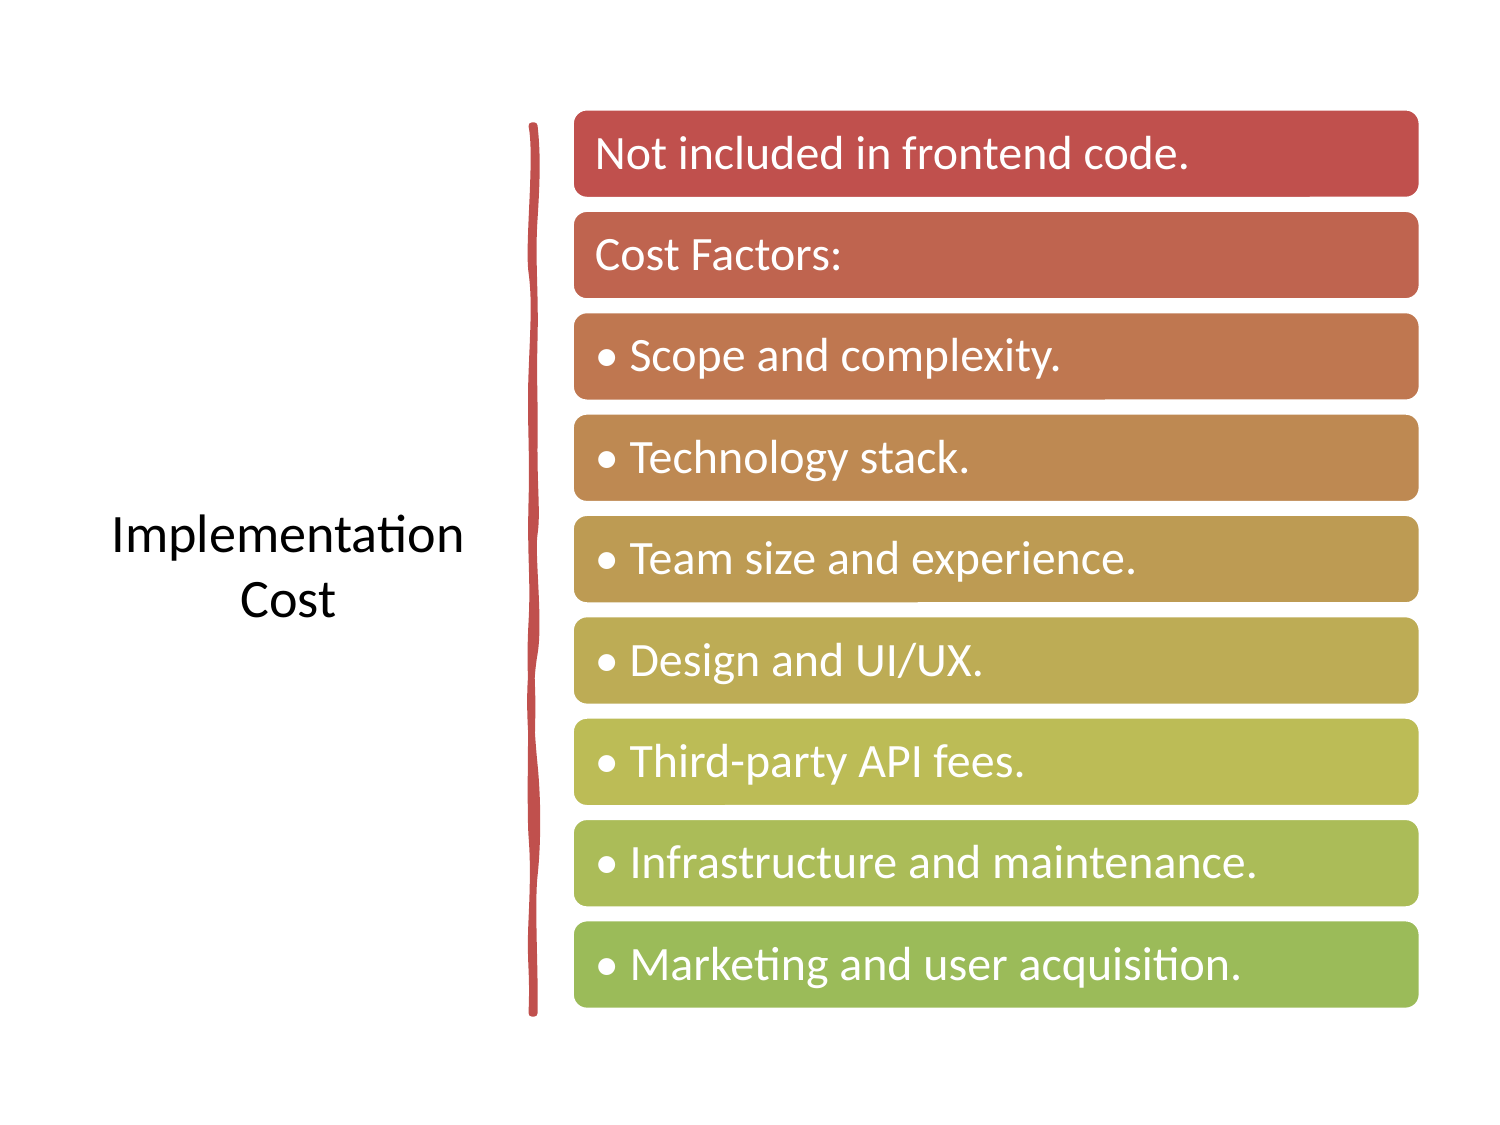

Not included in frontend code.
Cost Factors:
• Scope and complexity.
• Technology stack.
• Team size and experience.
• Design and UI/UX.
• Third-party API fees.
• Infrastructure and maintenance.
• Marketing and user acquisition.
# Implementation Cost